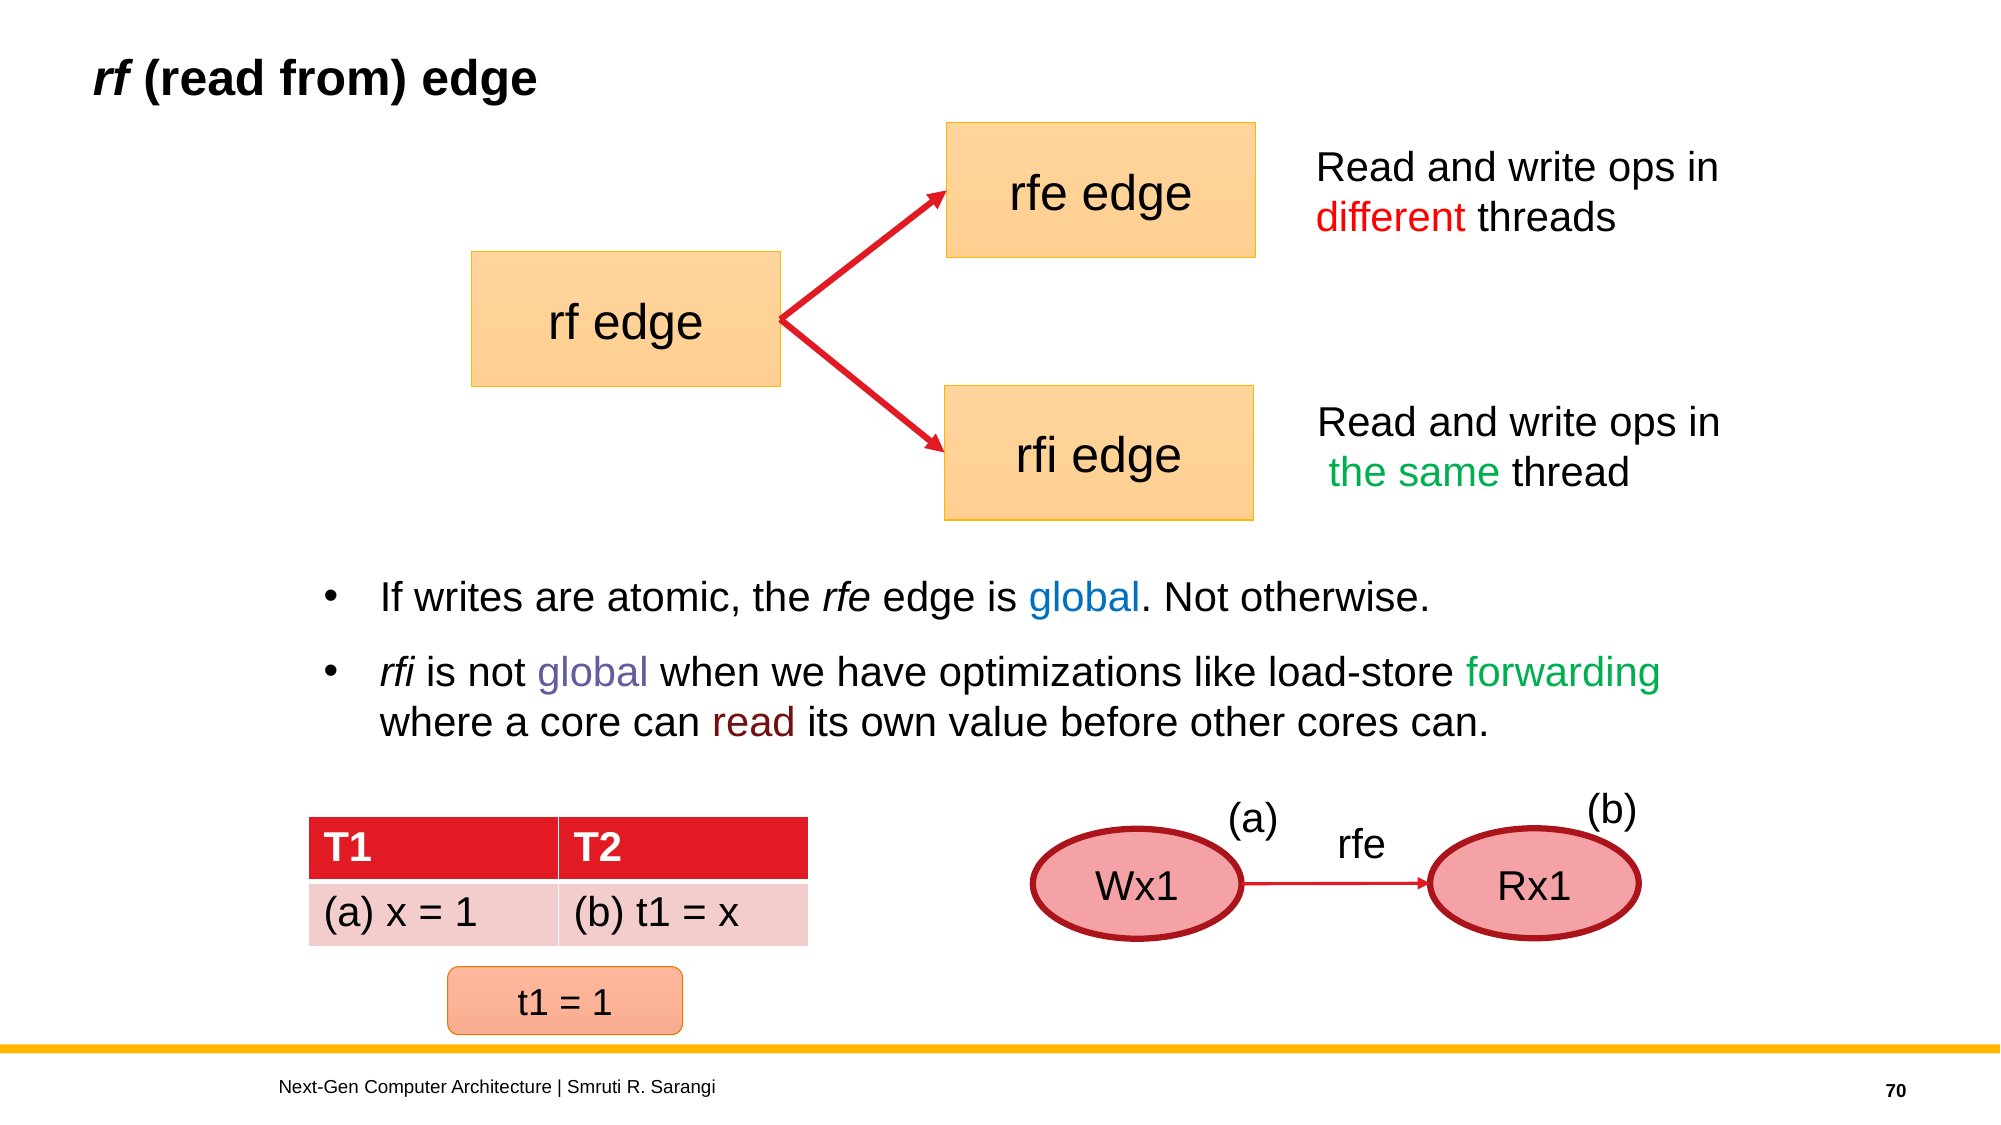

# rf (read from) edge
rfe edge
Read and write ops in different threads
rf edge
rfi edge
Read and write ops in
 the same thread
If writes are atomic, the rfe edge is global. Not otherwise.
rfi is not global when we have optimizations like load-store forwarding where a core can read its own value before other cores can.
(b)
(a)
rfe
| T1 | T2 |
| --- | --- |
| (a) x = 1 | (b) t1 = x |
Rx1
Wx1
t1 = 1
Next-Gen Computer Architecture | Smruti R. Sarangi
70